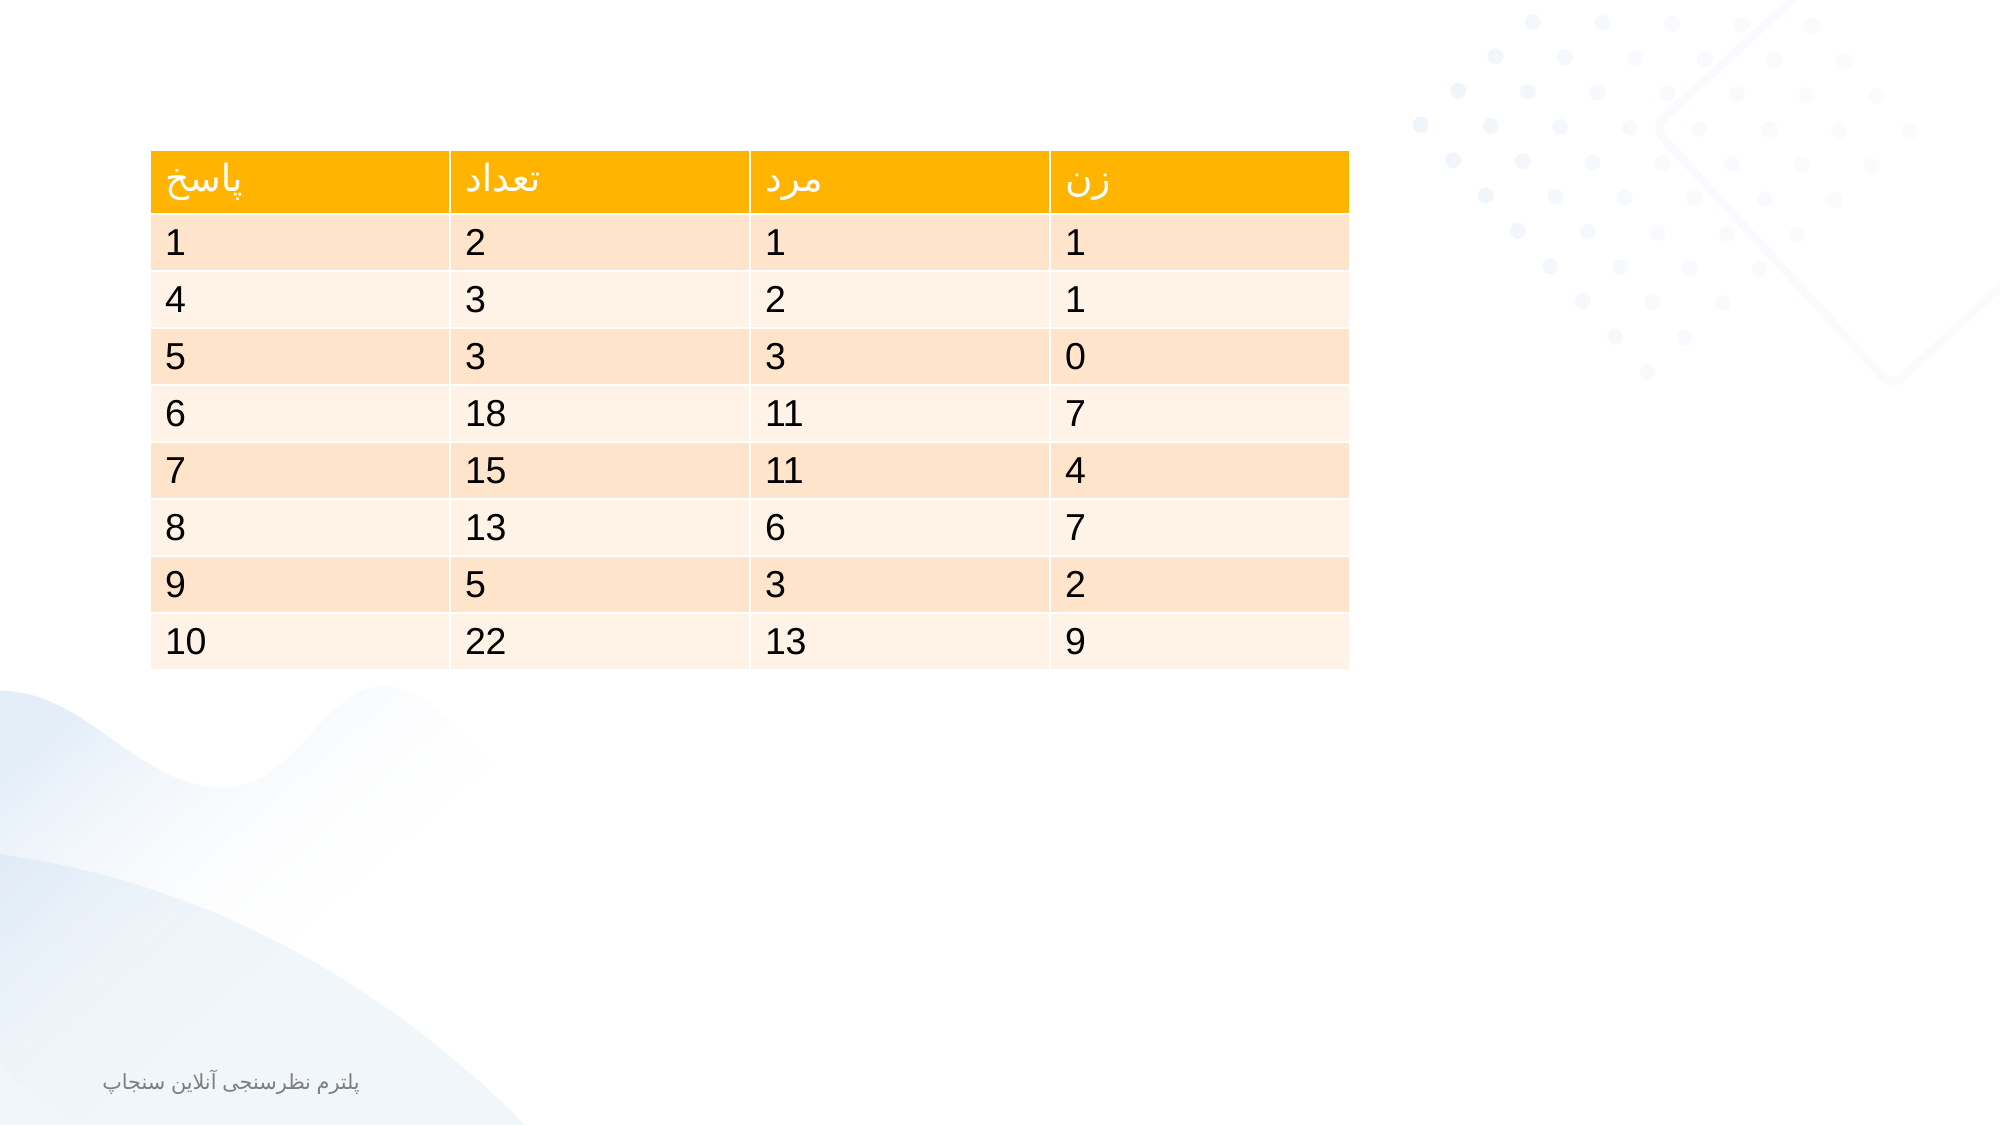

| پاسخ | تعداد | مرد | زن |
| --- | --- | --- | --- |
| 1 | 2 | 1 | 1 |
| 4 | 3 | 2 | 1 |
| 5 | 3 | 3 | 0 |
| 6 | 18 | 11 | 7 |
| 7 | 15 | 11 | 4 |
| 8 | 13 | 6 | 7 |
| 9 | 5 | 3 | 2 |
| 10 | 22 | 13 | 9 |